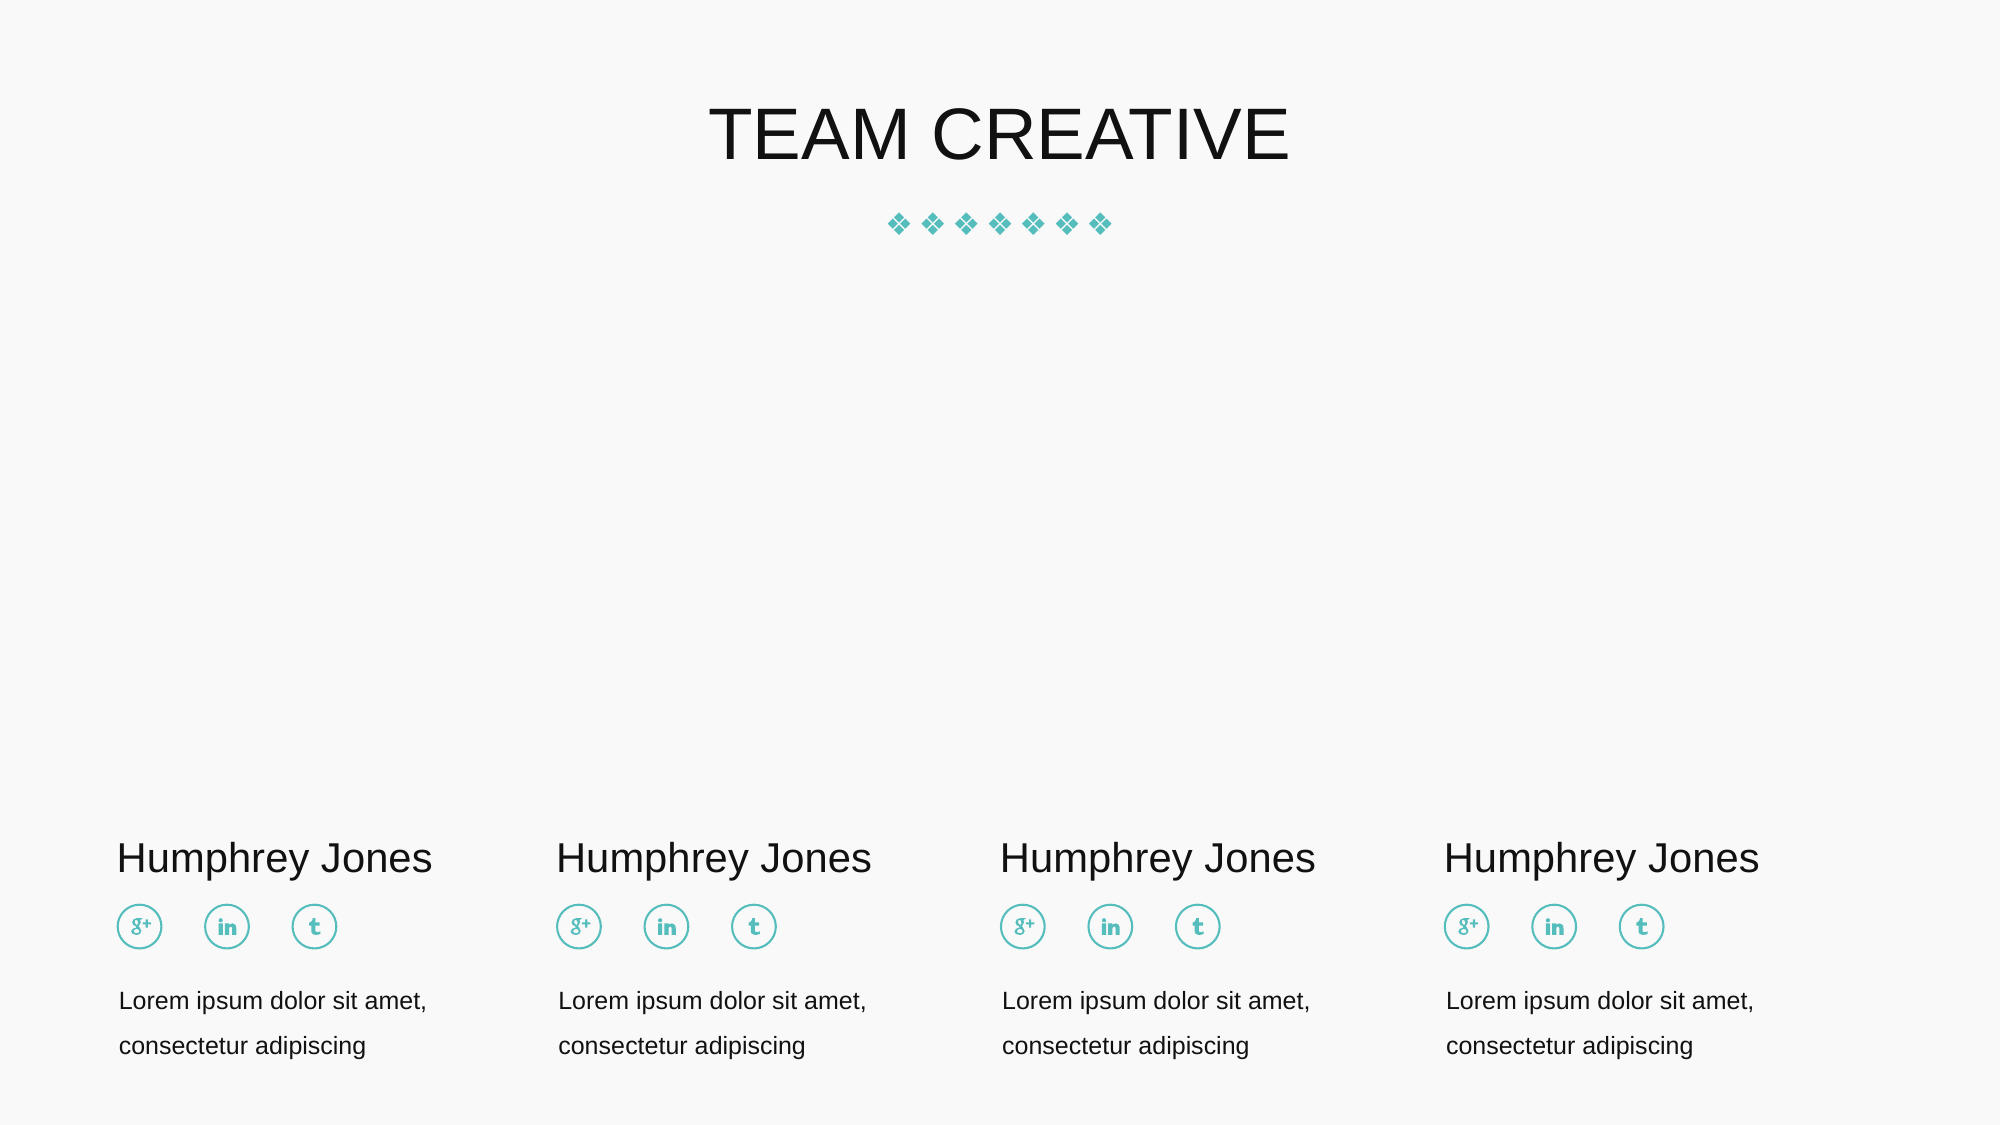

TEAM CREATIVE
❖
❖
❖
❖
❖
❖
❖

Humphrey Jones
Humphrey Jones
Humphrey Jones
Humphrey Jones

Lorem ipsum dolor sit amet, consectetur adipiscing
Lorem ipsum dolor sit amet, consectetur adipiscing
Lorem ipsum dolor sit amet, consectetur adipiscing
Lorem ipsum dolor sit amet, consectetur adipiscing